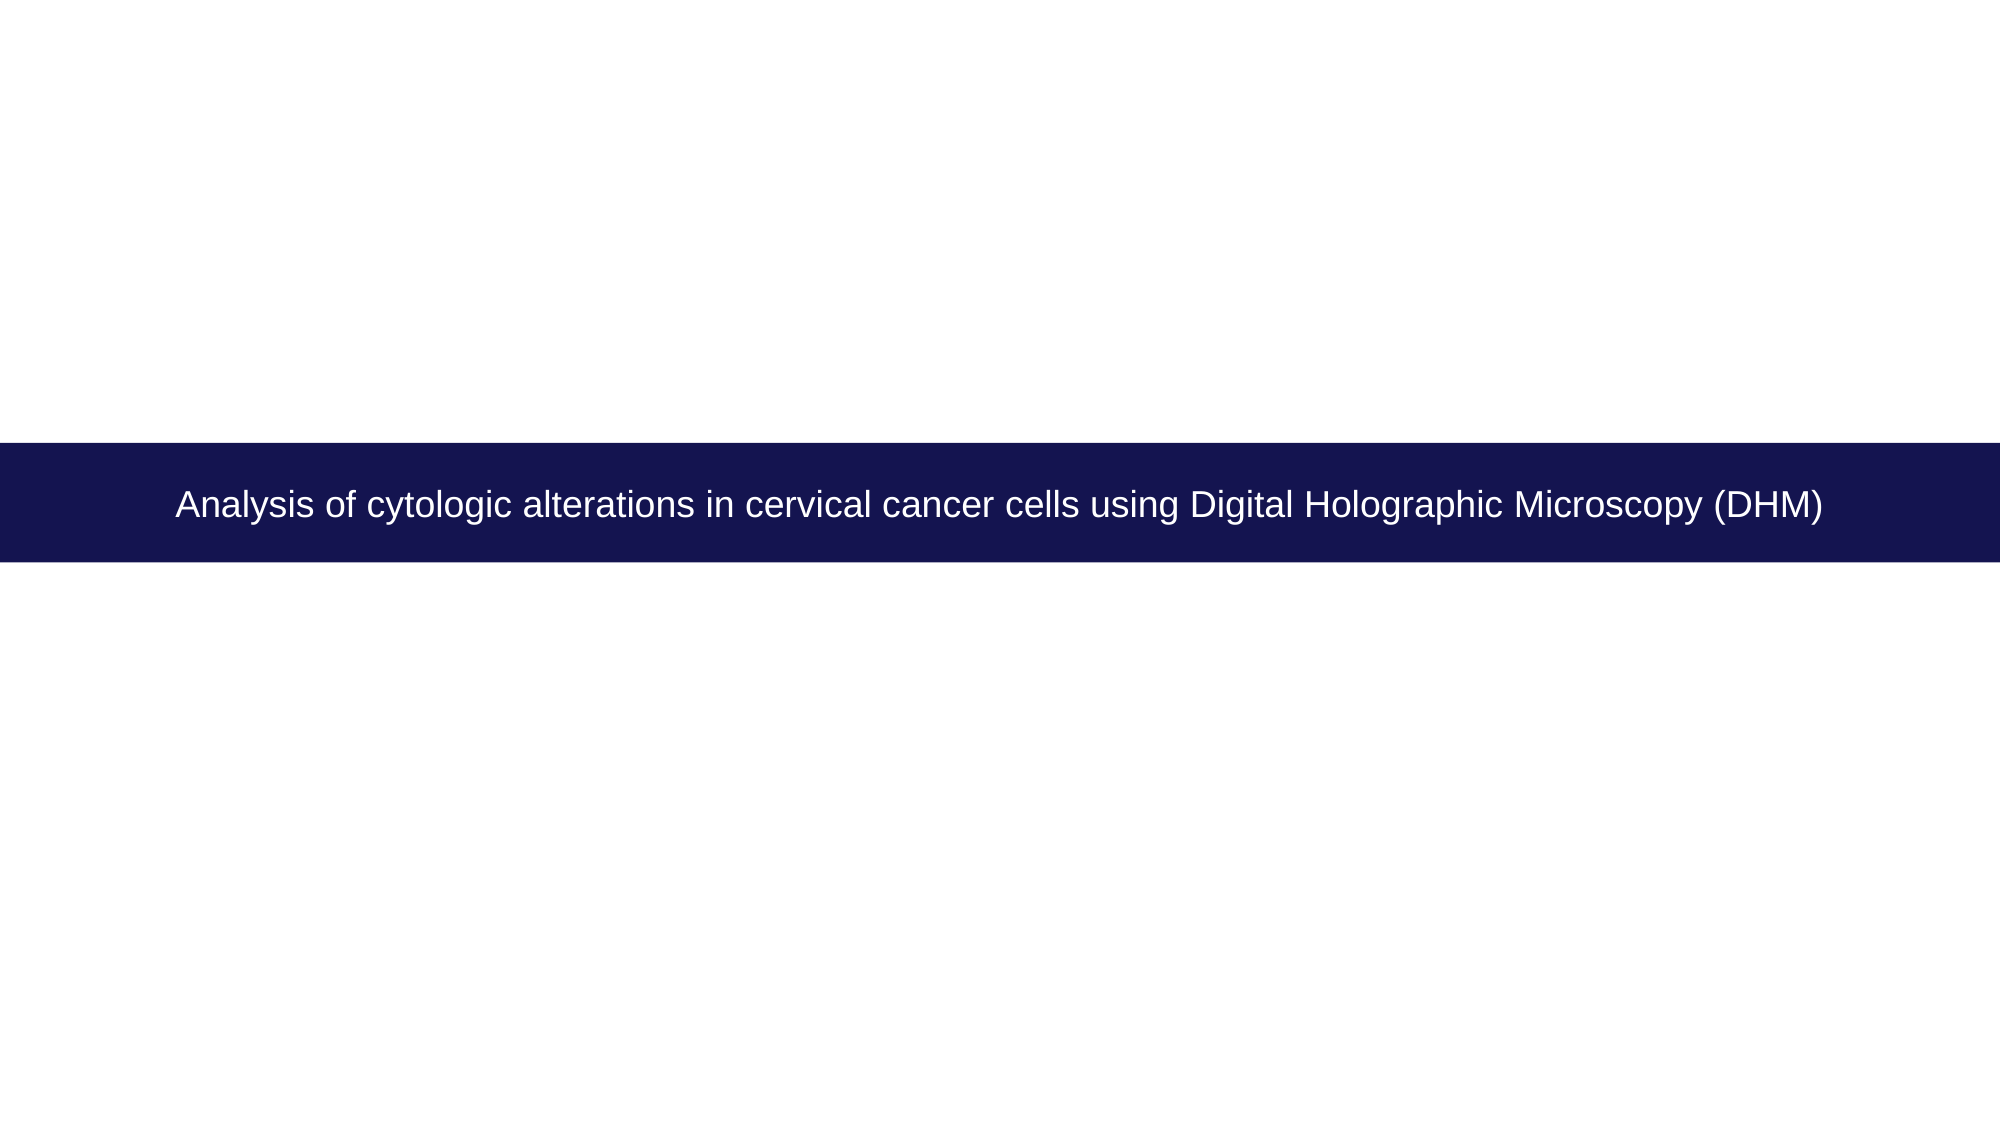

Analysis of cytologic alterations in cervical cancer cells using Digital Holographic Microscopy (DHM)